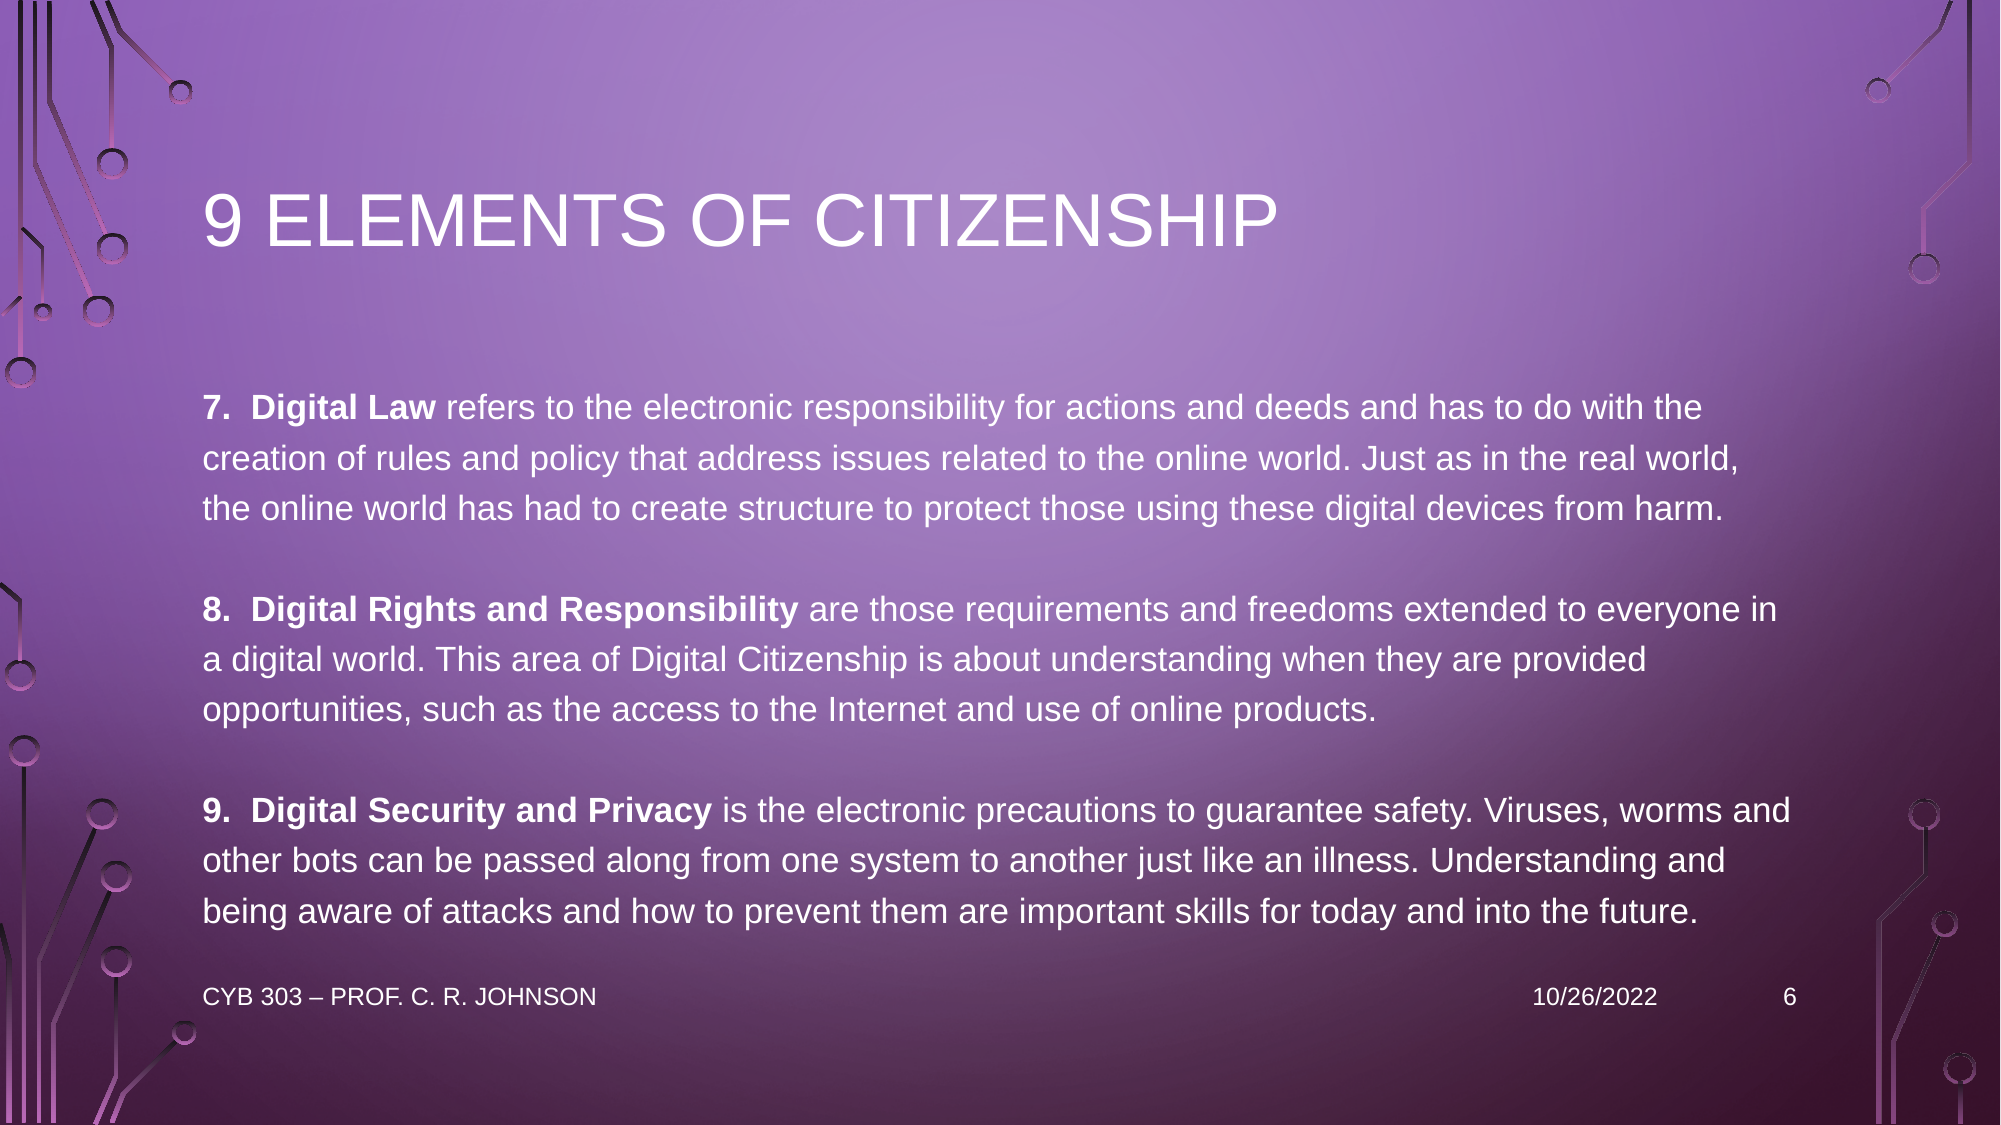

# 9 Elements of Citizenship
7.  Digital Law refers to the electronic responsibility for actions and deeds and has to do with the creation of rules and policy that address issues related to the online world. Just as in the real world, the online world has had to create structure to protect those using these digital devices from harm.
8.  Digital Rights and Responsibility are those requirements and freedoms extended to everyone in a digital world. This area of Digital Citizenship is about understanding when they are provided opportunities, such as the access to the Internet and use of online products.
9.  Digital Security and Privacy is the electronic precautions to guarantee safety. Viruses, worms and other bots can be passed along from one system to another just like an illness. Understanding and being aware of attacks and how to prevent them are important skills for today and into the future.
6
CYB 303 – Prof. C. R. Johnson
10/26/2022